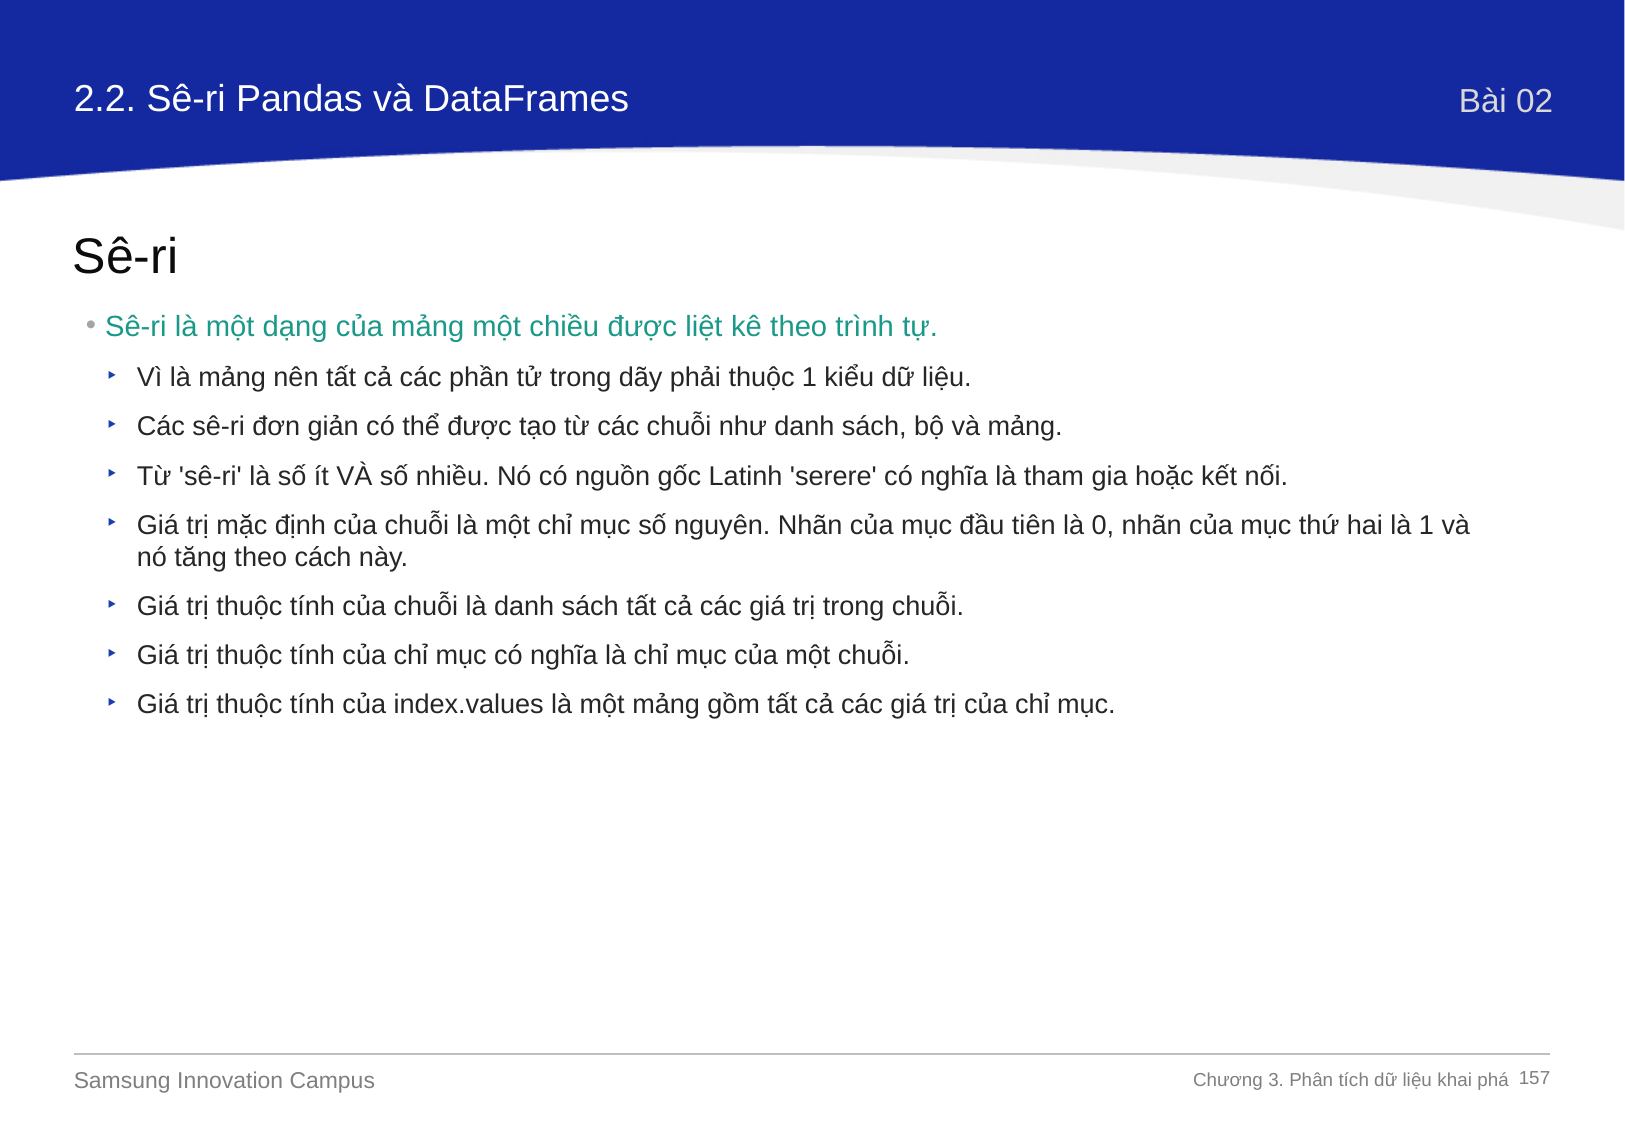

2.2. Sê-ri Pandas và DataFrames
Bài 02
Sê-ri
Sê-ri là một dạng của mảng một chiều được liệt kê theo trình tự.
Vì là mảng nên tất cả các phần tử trong dãy phải thuộc 1 kiểu dữ liệu.
Các sê-ri đơn giản có thể được tạo từ các chuỗi như danh sách, bộ và mảng.
Từ 'sê-ri' là số ít VÀ số nhiều. Nó có nguồn gốc Latinh 'serere' có nghĩa là tham gia hoặc kết nối.
Giá trị mặc định của chuỗi là một chỉ mục số nguyên. Nhãn của mục đầu tiên là 0, nhãn của mục thứ hai là 1 và nó tăng theo cách này.
Giá trị thuộc tính của chuỗi là danh sách tất cả các giá trị trong chuỗi.
Giá trị thuộc tính của chỉ mục có nghĩa là chỉ mục của một chuỗi.
Giá trị thuộc tính của index.values là một mảng gồm tất cả các giá trị của chỉ mục.